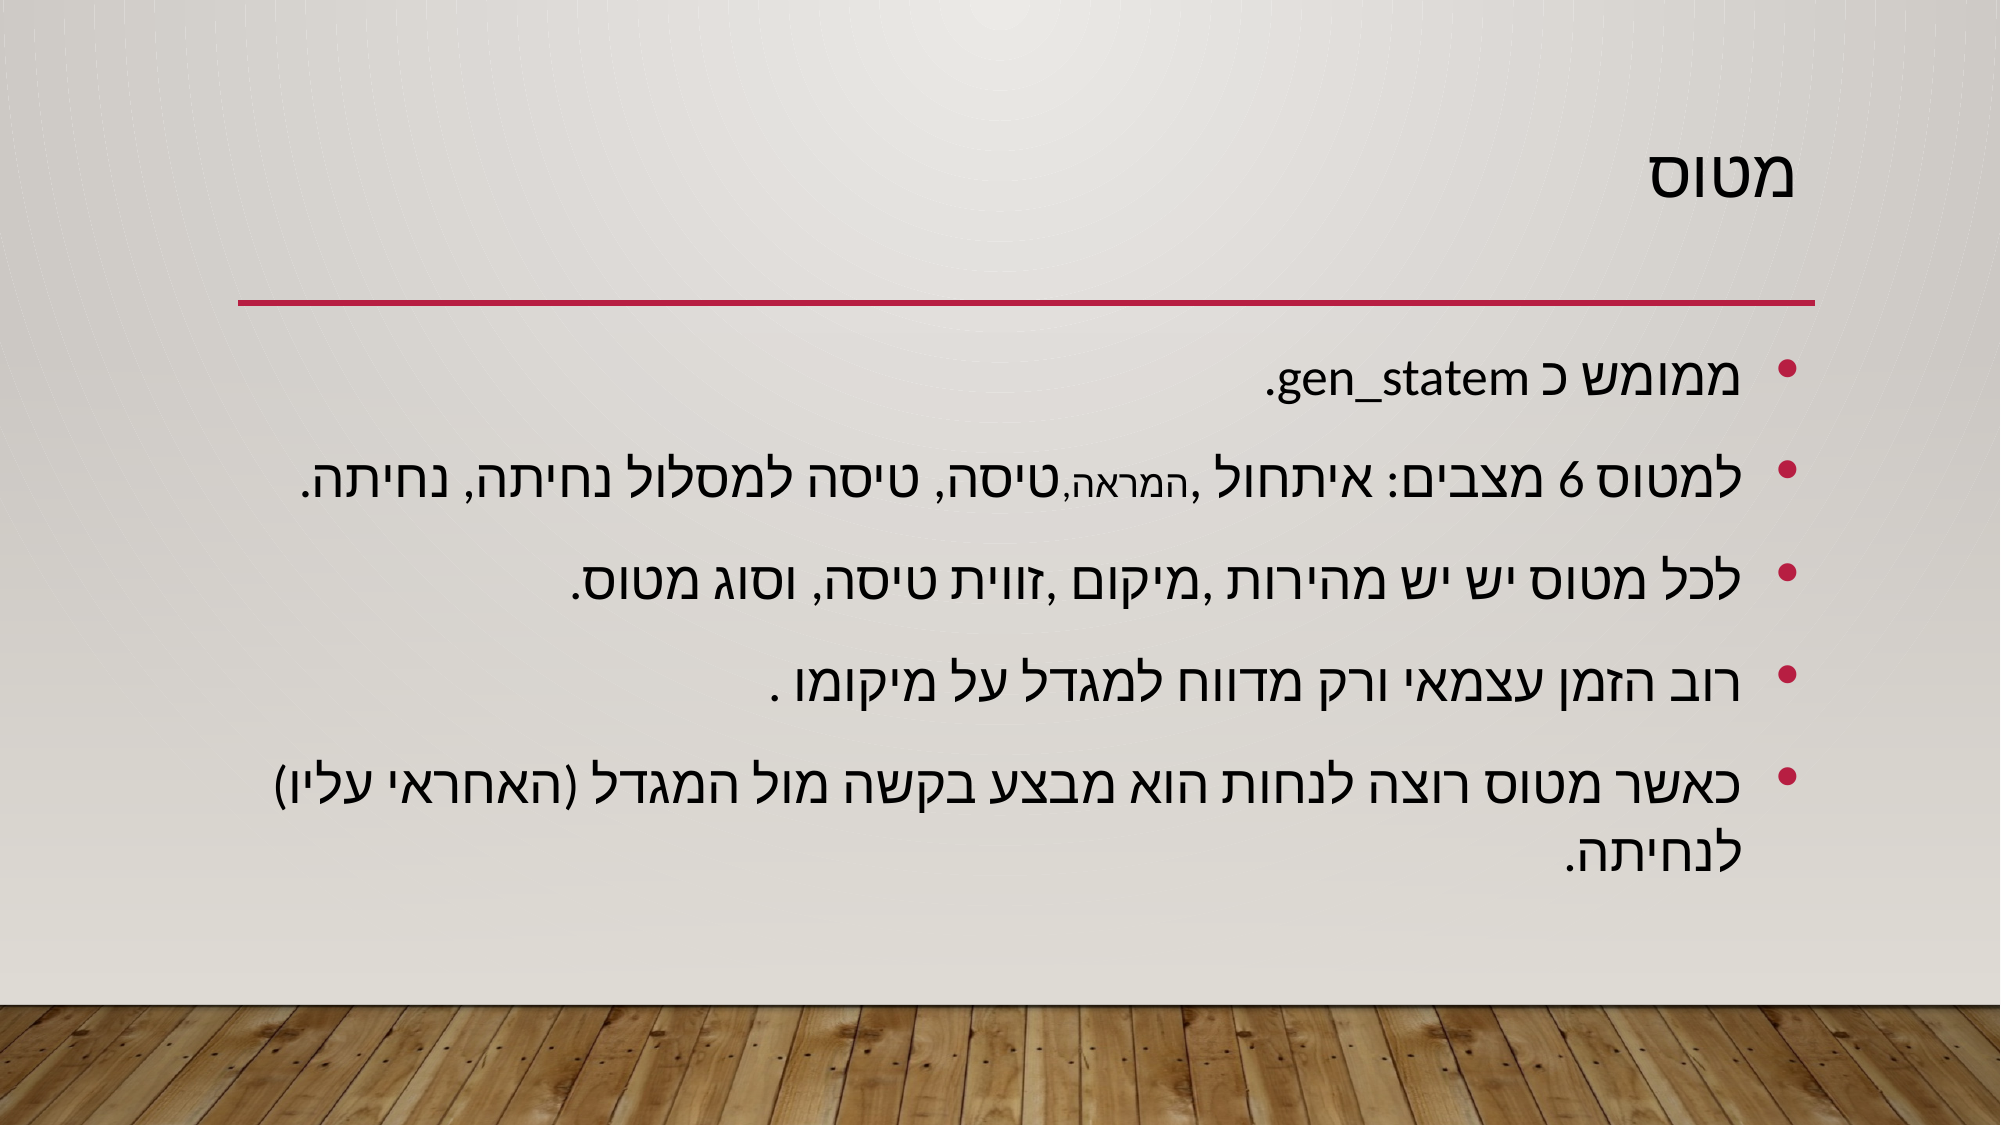

# מטוס
ממומש כ gen_statem.
למטוס 6 מצבים: איתחול ,המראה,טיסה, טיסה למסלול נחיתה, נחיתה.
לכל מטוס יש יש מהירות ,מיקום ,זווית טיסה, וסוג מטוס.
רוב הזמן עצמאי ורק מדווח למגדל על מיקומו .
כאשר מטוס רוצה לנחות הוא מבצע בקשה מול המגדל (האחראי עליו) לנחיתה.